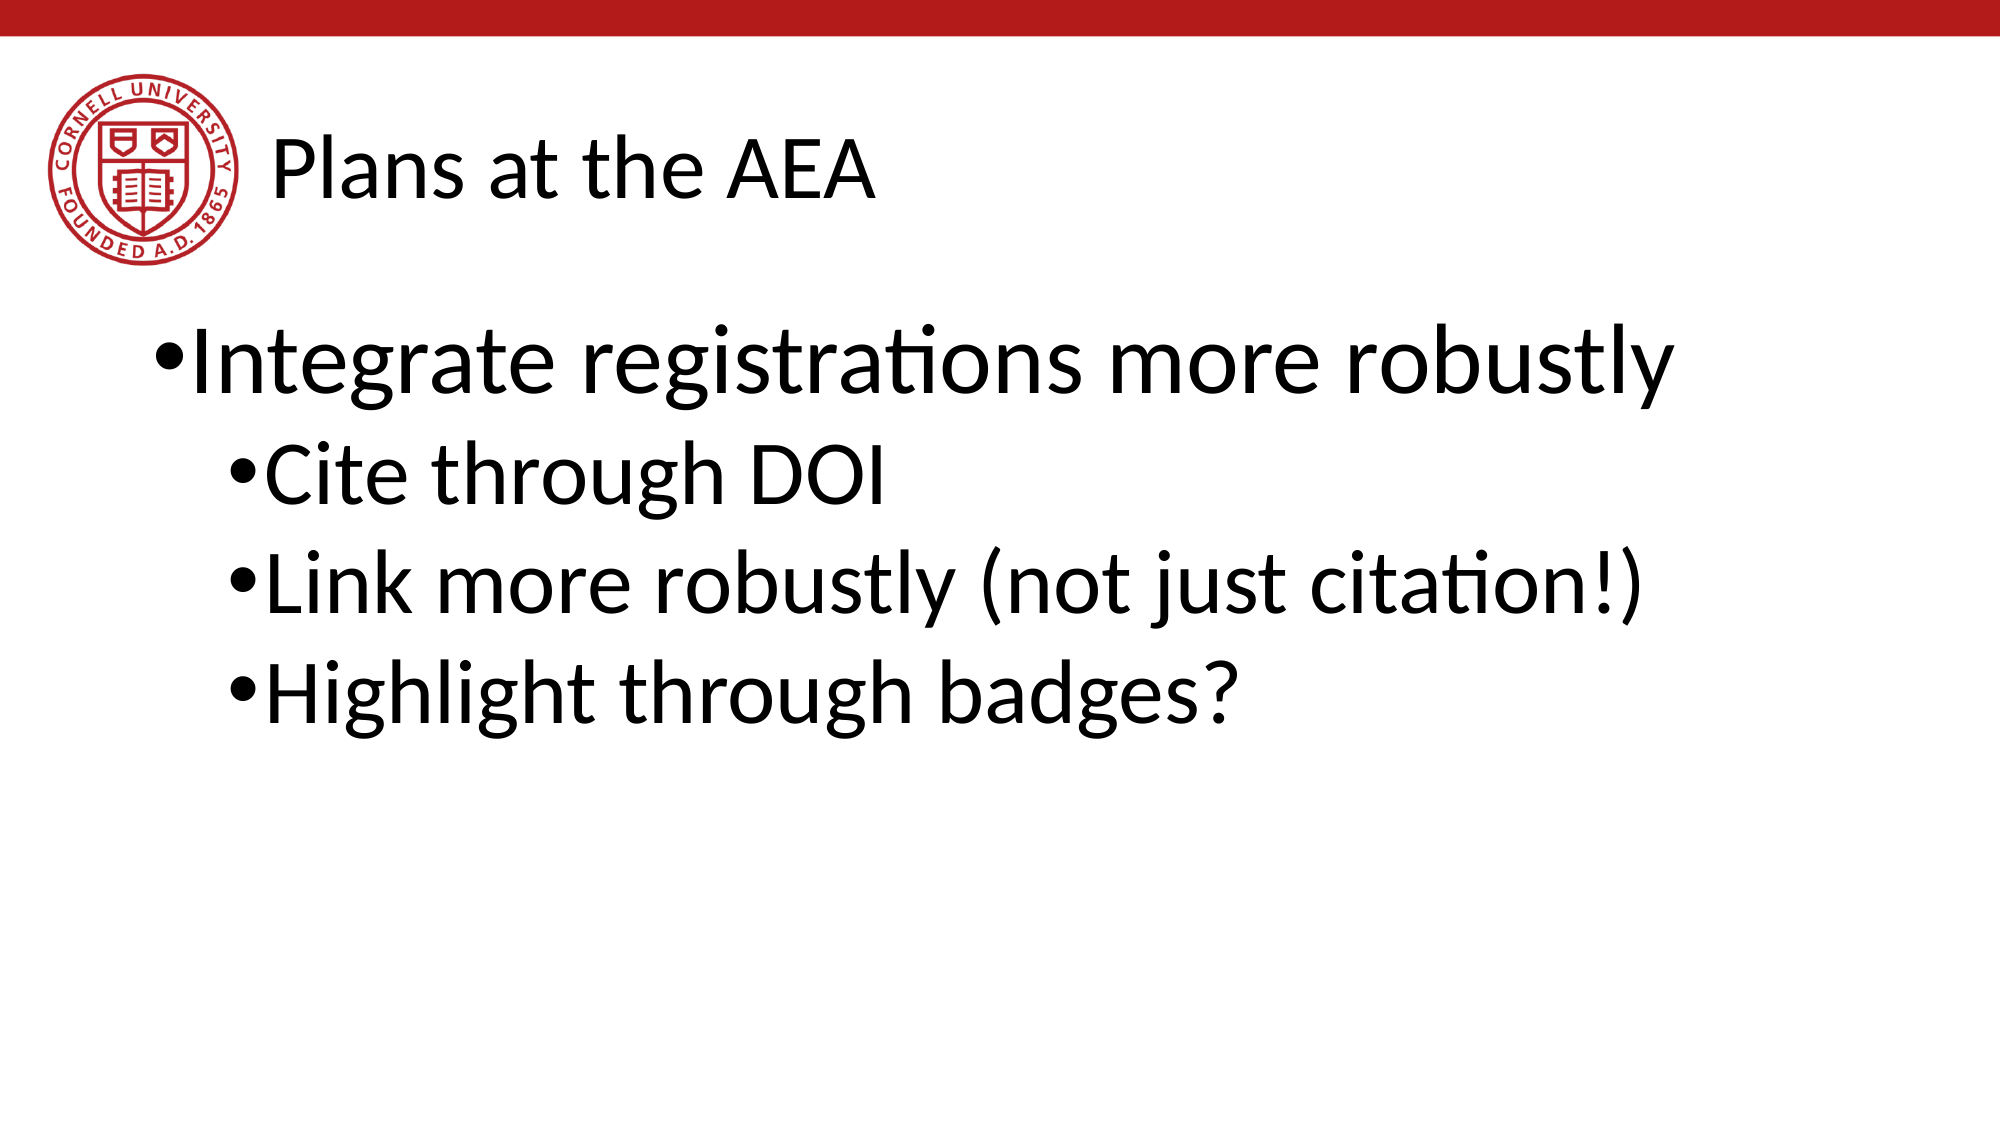

# Plans at the AEA
Integrate registrations more robustly
Cite through DOI
Link more robustly (not just citation!)
Highlight through badges?